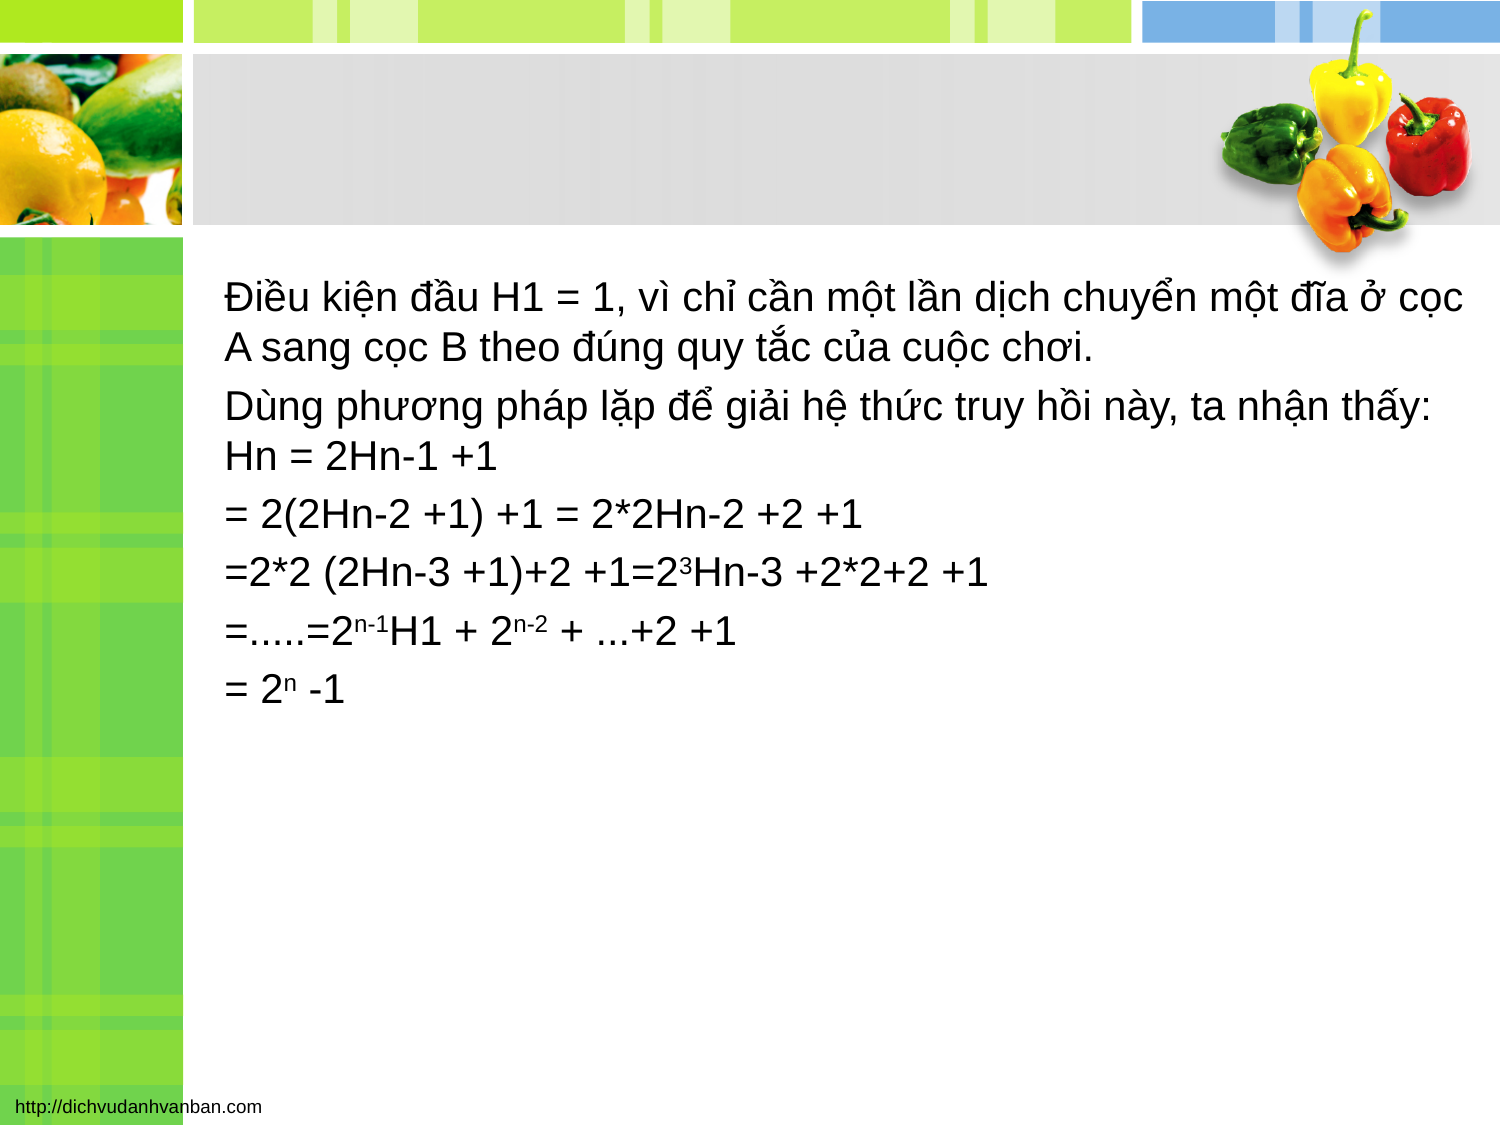

#
Điều kiện đầu H1 = 1, vì chỉ cần một lần dịch chuyển một đĩa ở cọc A sang cọc B theo đúng quy tắc của cuộc chơi.
Dùng phương pháp lặp để giải hệ thức truy hồi này, ta nhận thấy: Hn = 2Hn-1 +1
= 2(2Hn-2 +1) +1 = 2*2Hn-2 +2 +1
=2*2 (2Hn-3 +1)+2 +1=23Hn-3 +2*2+2 +1
=.....=2n-1H1 + 2n-2 + ...+2 +1
= 2n -1